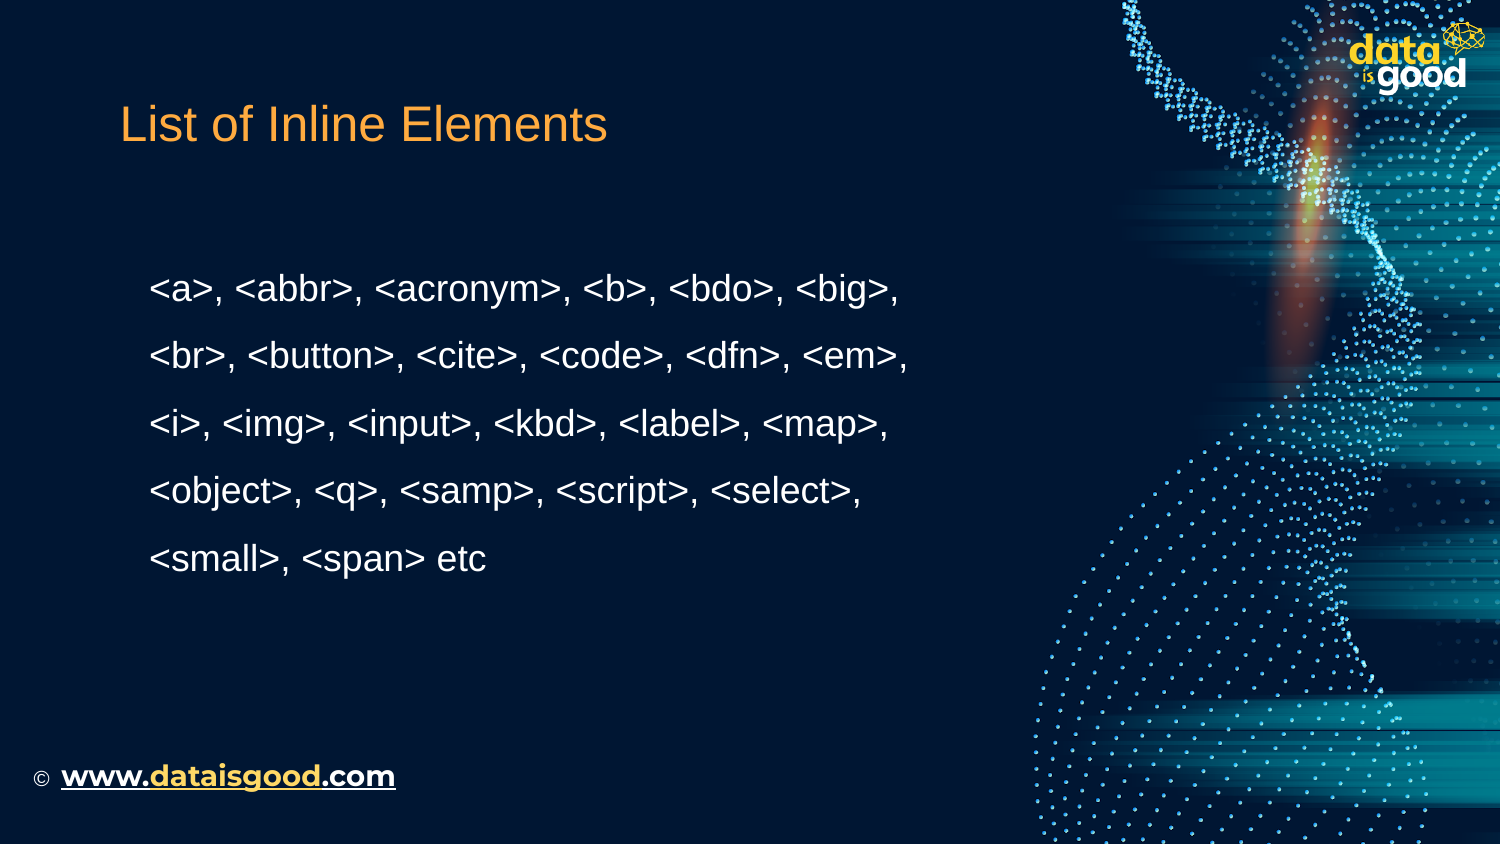

# List of Inline Elements
<a>, <abbr>, <acronym>, <b>, <bdo>, <big>, <br>, <button>, <cite>, <code>, <dfn>, <em>, <i>, <img>, <input>, <kbd>, <label>, <map>, <object>, <q>, <samp>, <script>, <select>, <small>, <span> etc